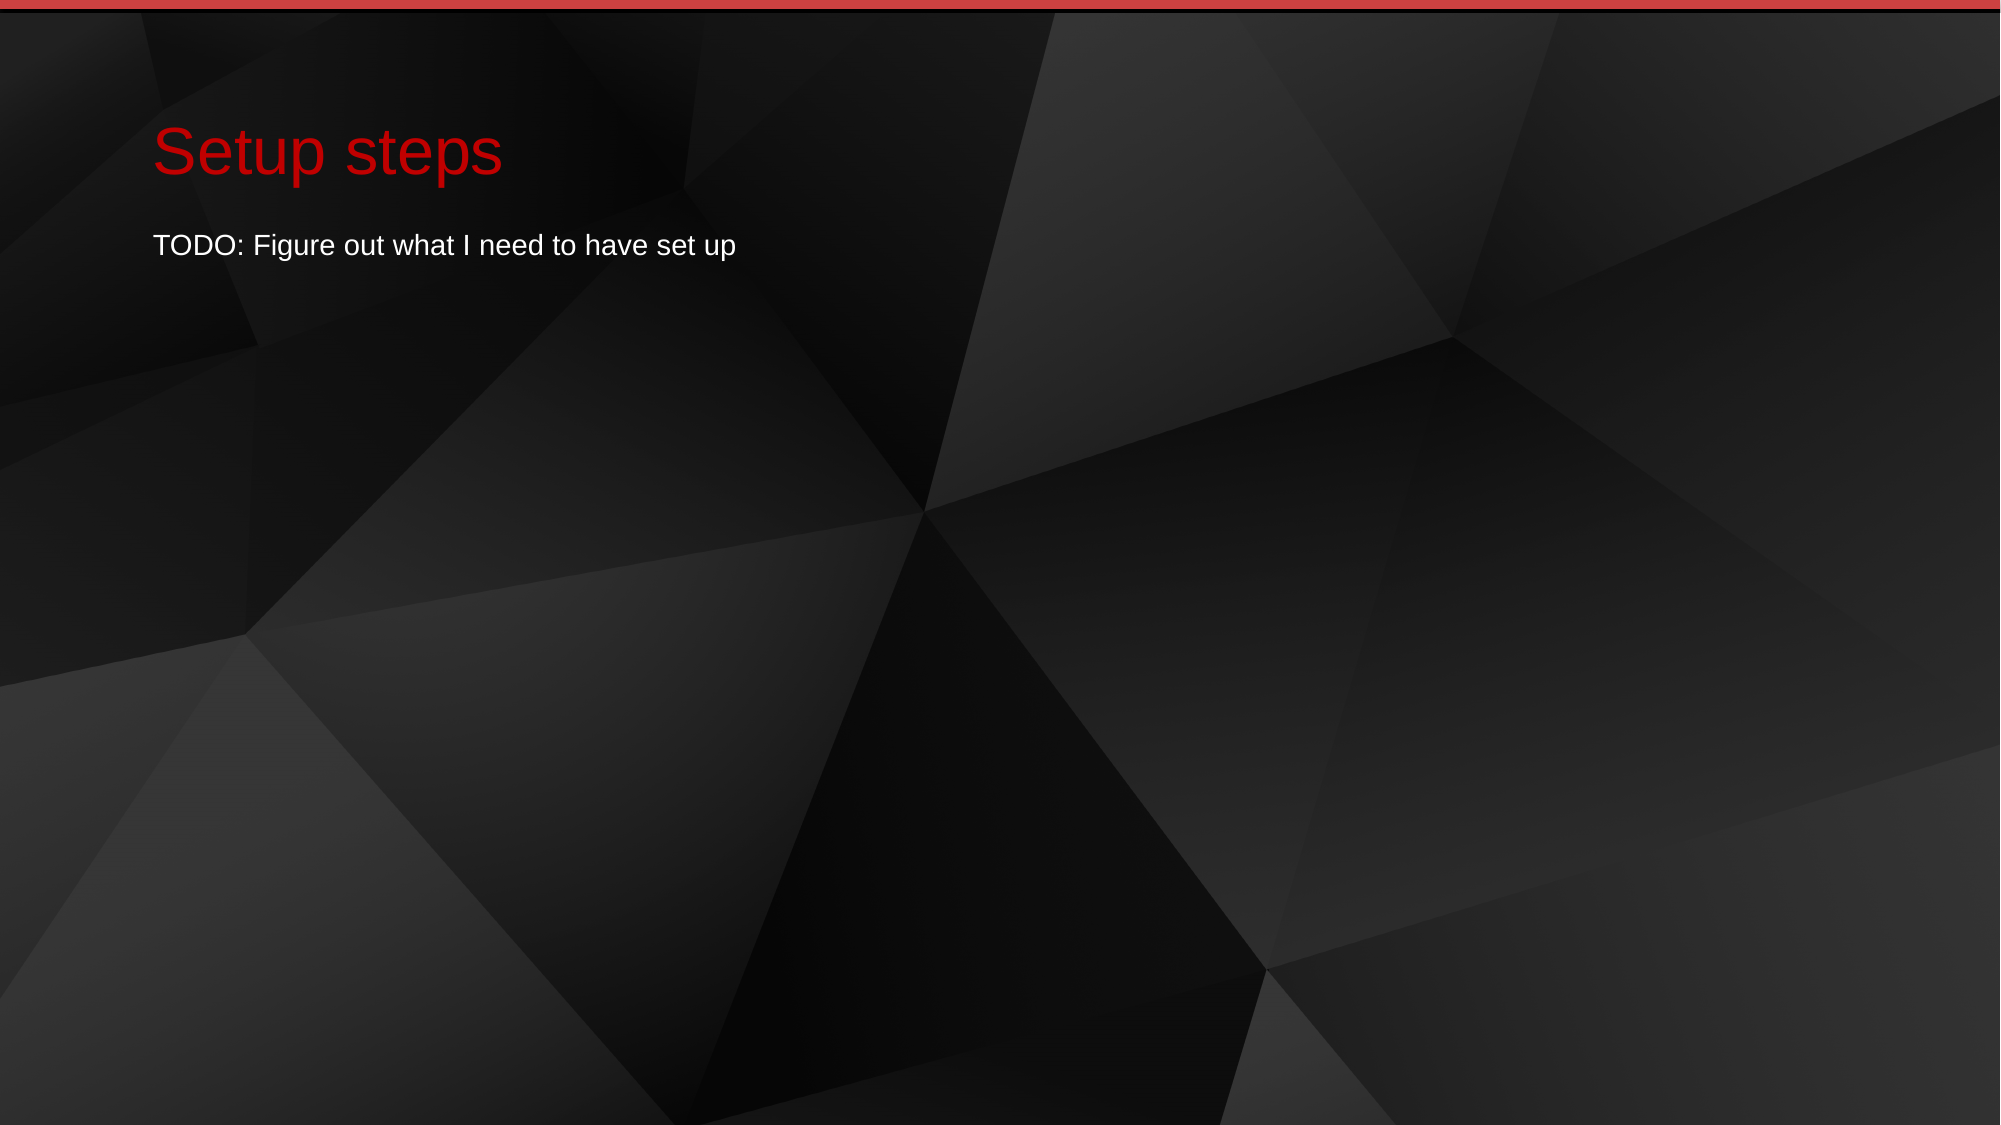

Setup steps
TODO: Figure out what I need to have set up